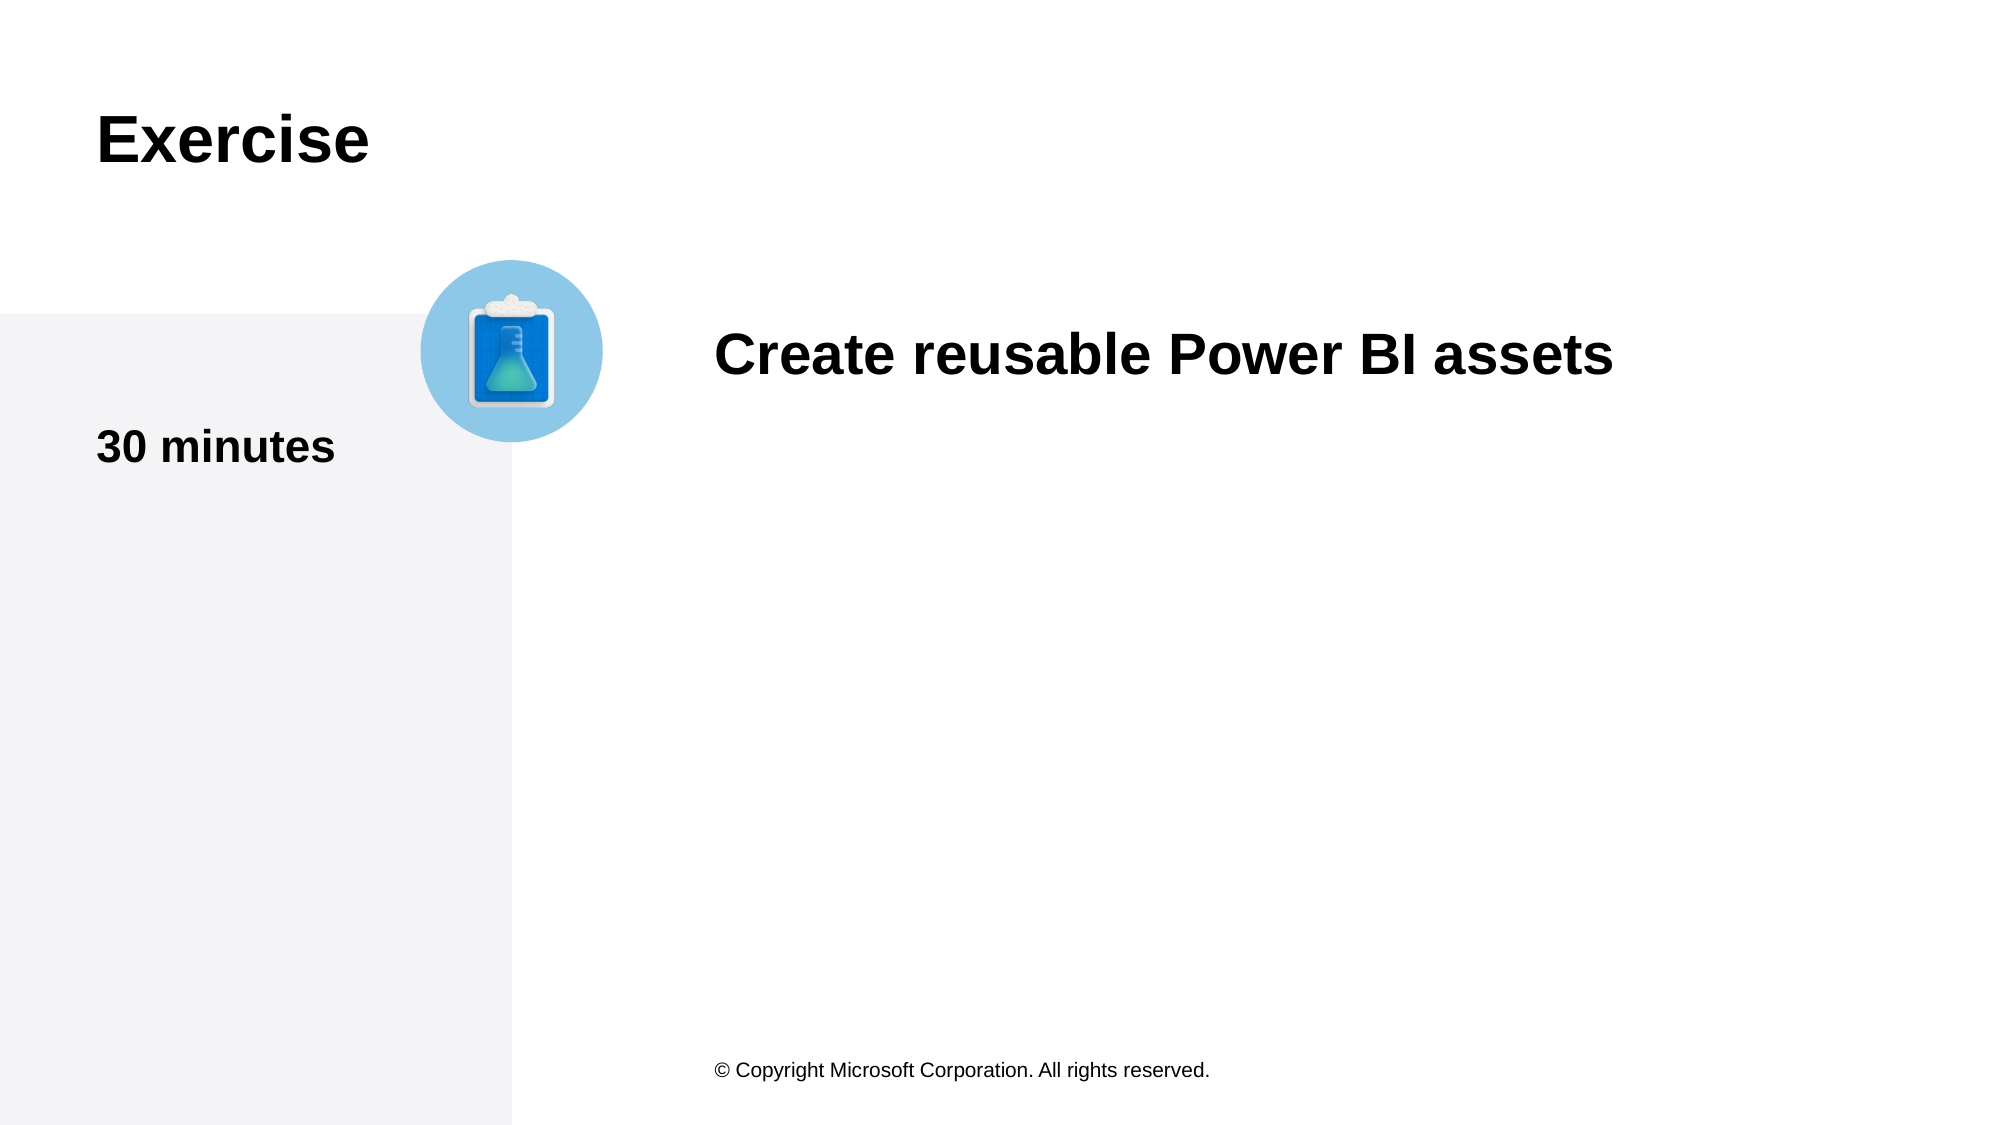

# Exercise
Create reusable Power BI assets
30 minutes